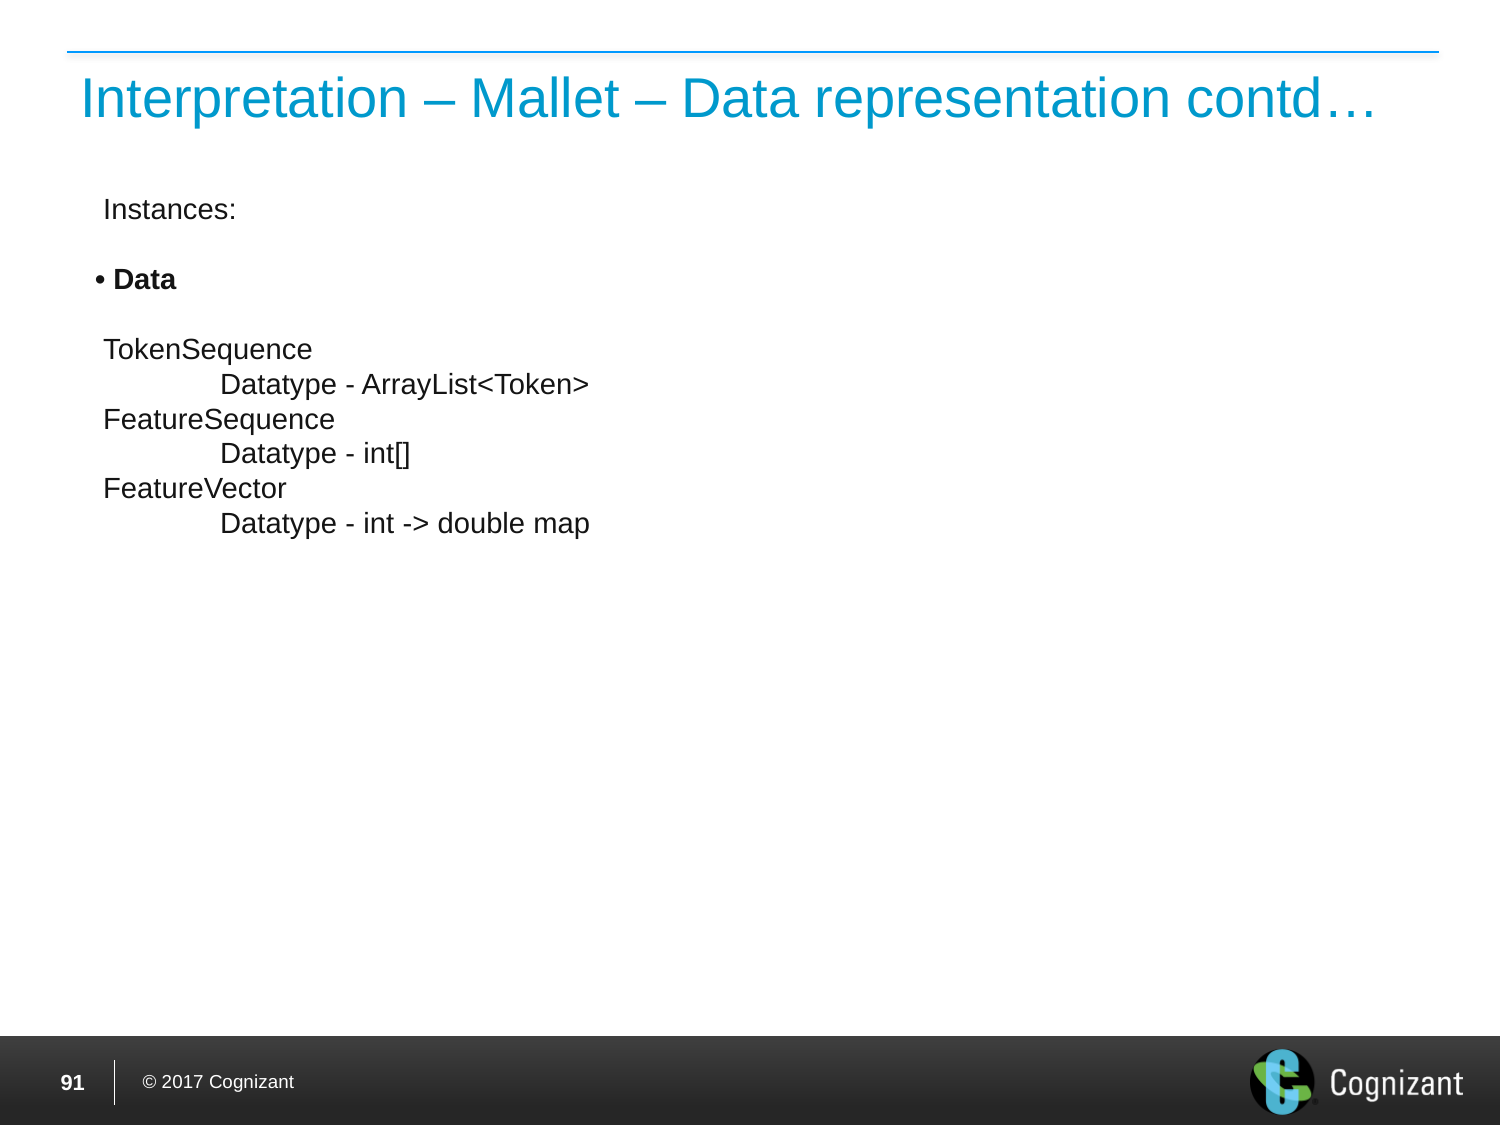

# Interpretation – Mallet – Data representation contd…
    Instances:

   • Data

    TokenSequence
	Datatype - ArrayList<Token>
    FeatureSequence
	Datatype - int[]
    FeatureVector
	Datatype - int -> double map

91